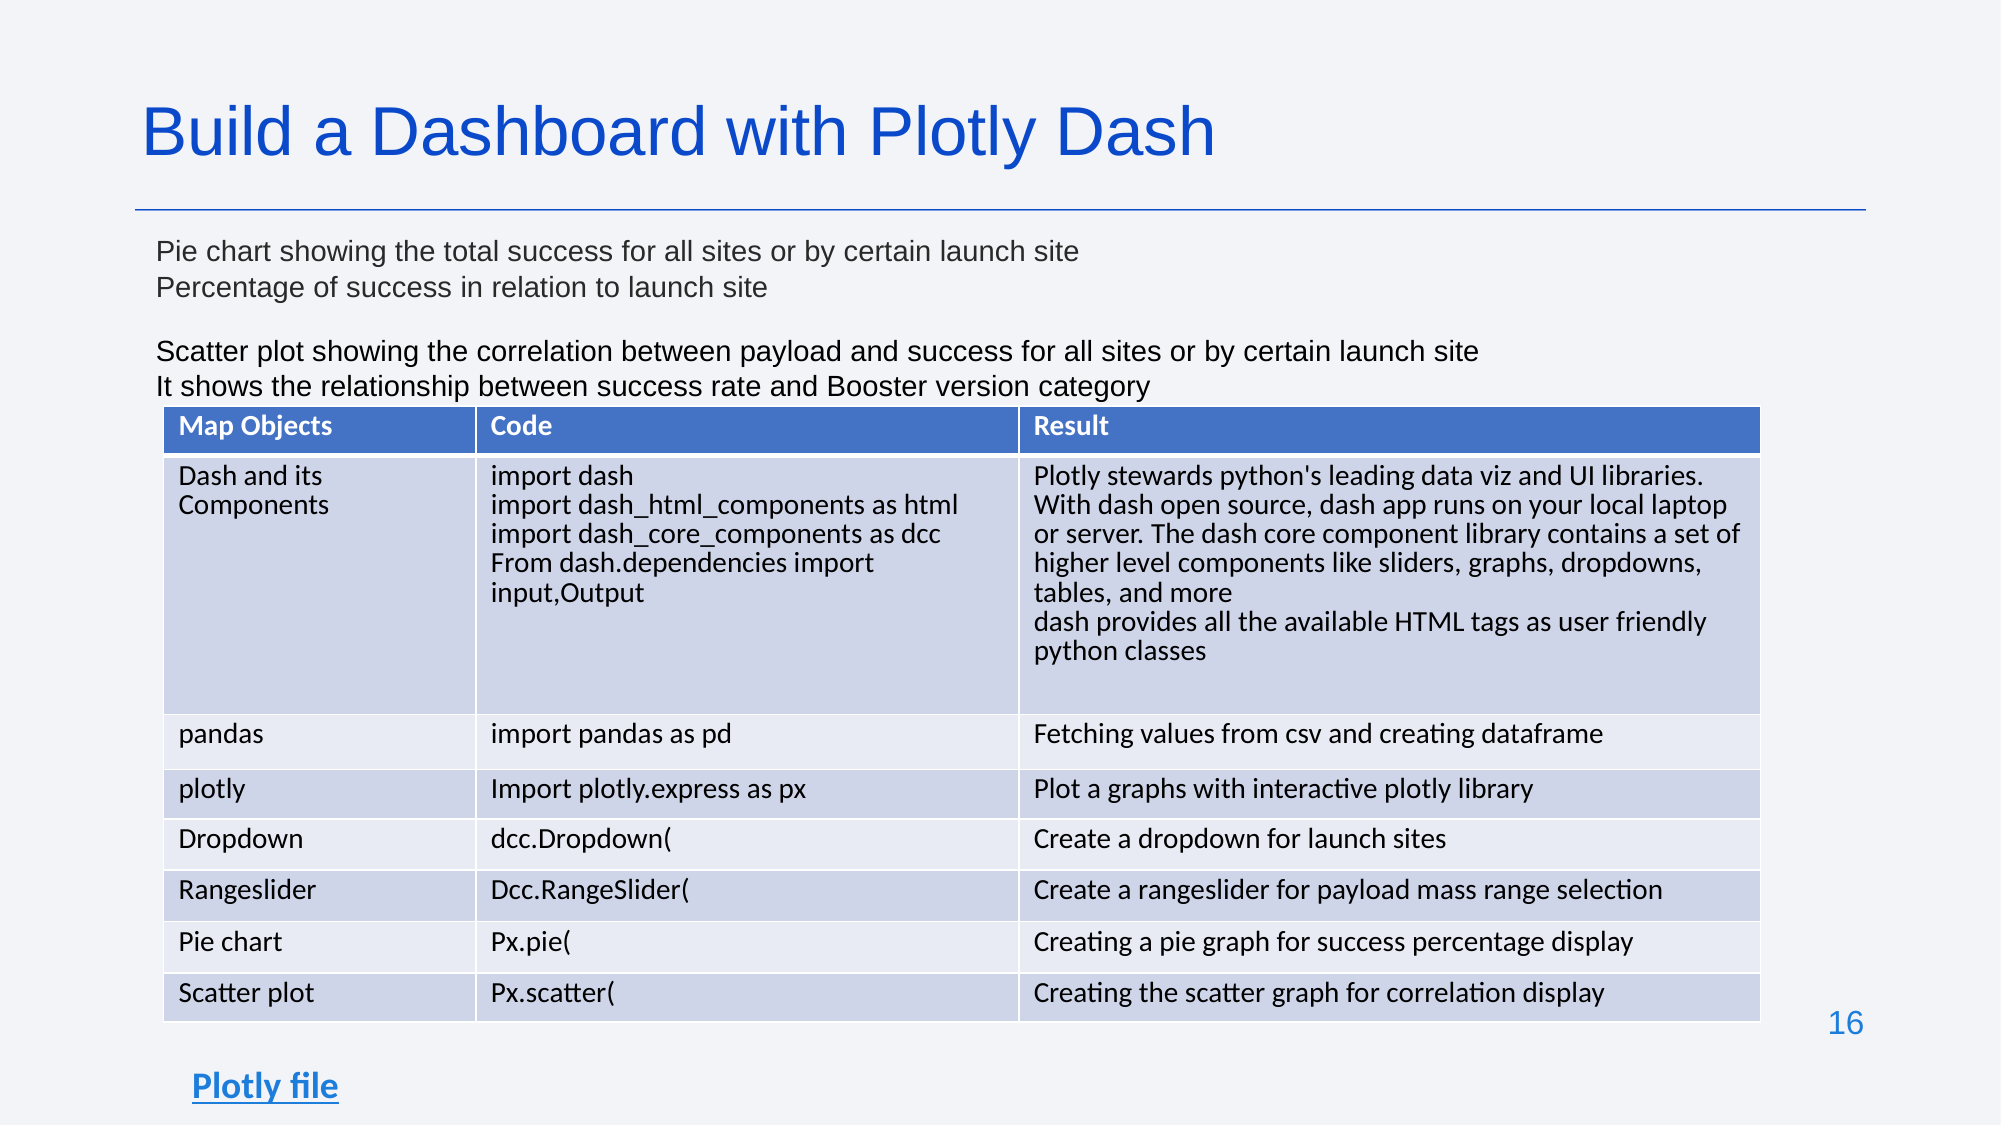

Build a Dashboard with Plotly Dash
Pie chart showing the total success for all sites or by certain launch site
Percentage of success in relation to launch site
Scatter plot showing the correlation between payload and success for all sites or by certain launch site
It shows the relationship between success rate and Booster version category
| Map Objects | Code | Result |
| --- | --- | --- |
| Dash and its Components | import dash import dash\_html\_components as html import dash\_core\_components as dcc From dash.dependencies import input,Output | Plotly stewards python's leading data viz and UI libraries. With dash open source, dash app runs on your local laptop or server. The dash core component library contains a set of higher level components like sliders, graphs, dropdowns, tables, and more dash provides all the available HTML tags as user friendly python classes |
| pandas | import pandas as pd | Fetching values from csv and creating dataframe |
| plotly | Import plotly.express as px | Plot a graphs with interactive plotly library |
| Dropdown | dcc.Dropdown( | Create a dropdown for launch sites |
| Rangeslider | Dcc.RangeSlider( | Create a rangeslider for payload mass range selection |
| Pie chart | Px.pie( | Creating a pie graph for success percentage display |
| Scatter plot | Px.scatter( | Creating the scatter graph for correlation display |
16
Plotly file